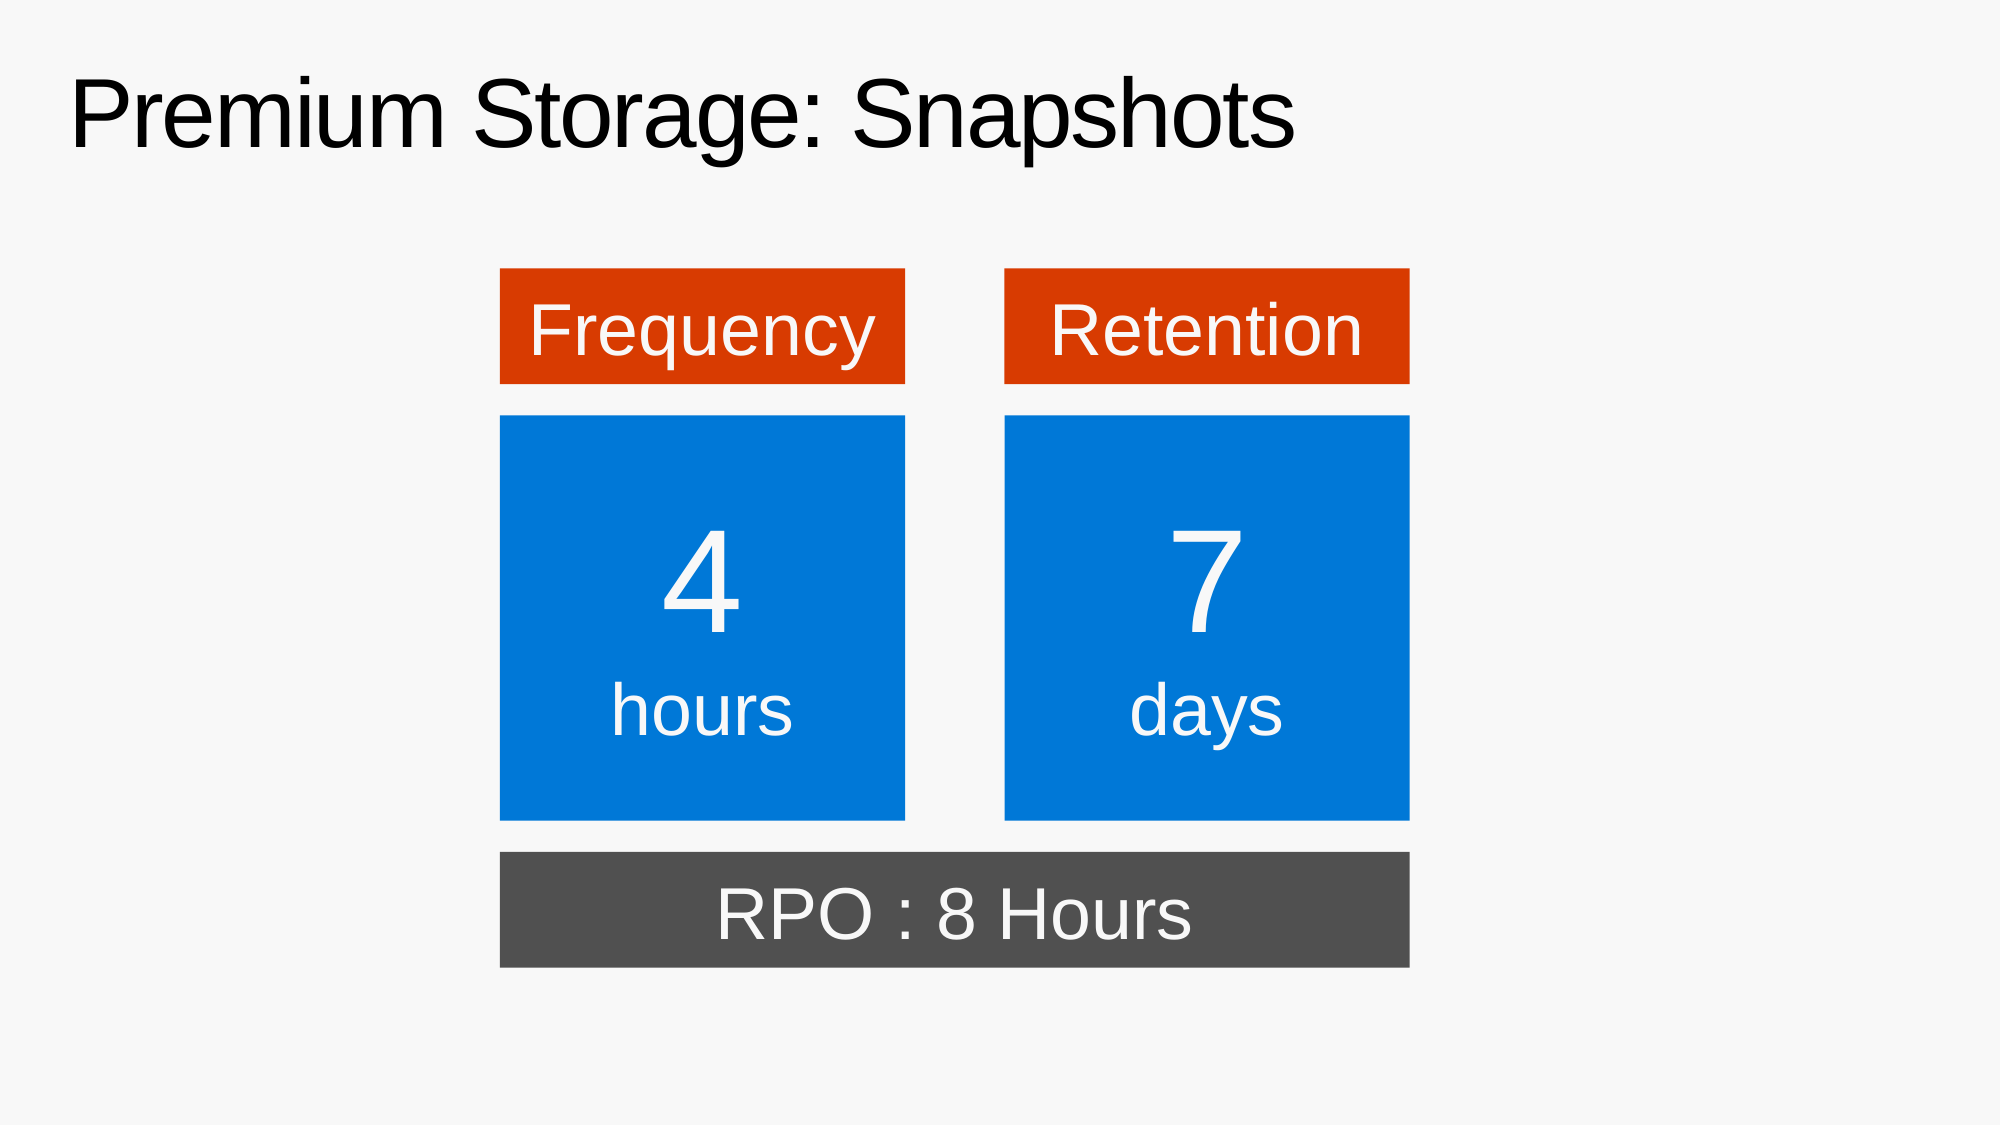

# Premium Storage: Snapshots
Frequency
Retention
4
hours
7
days
RPO : 8 Hours